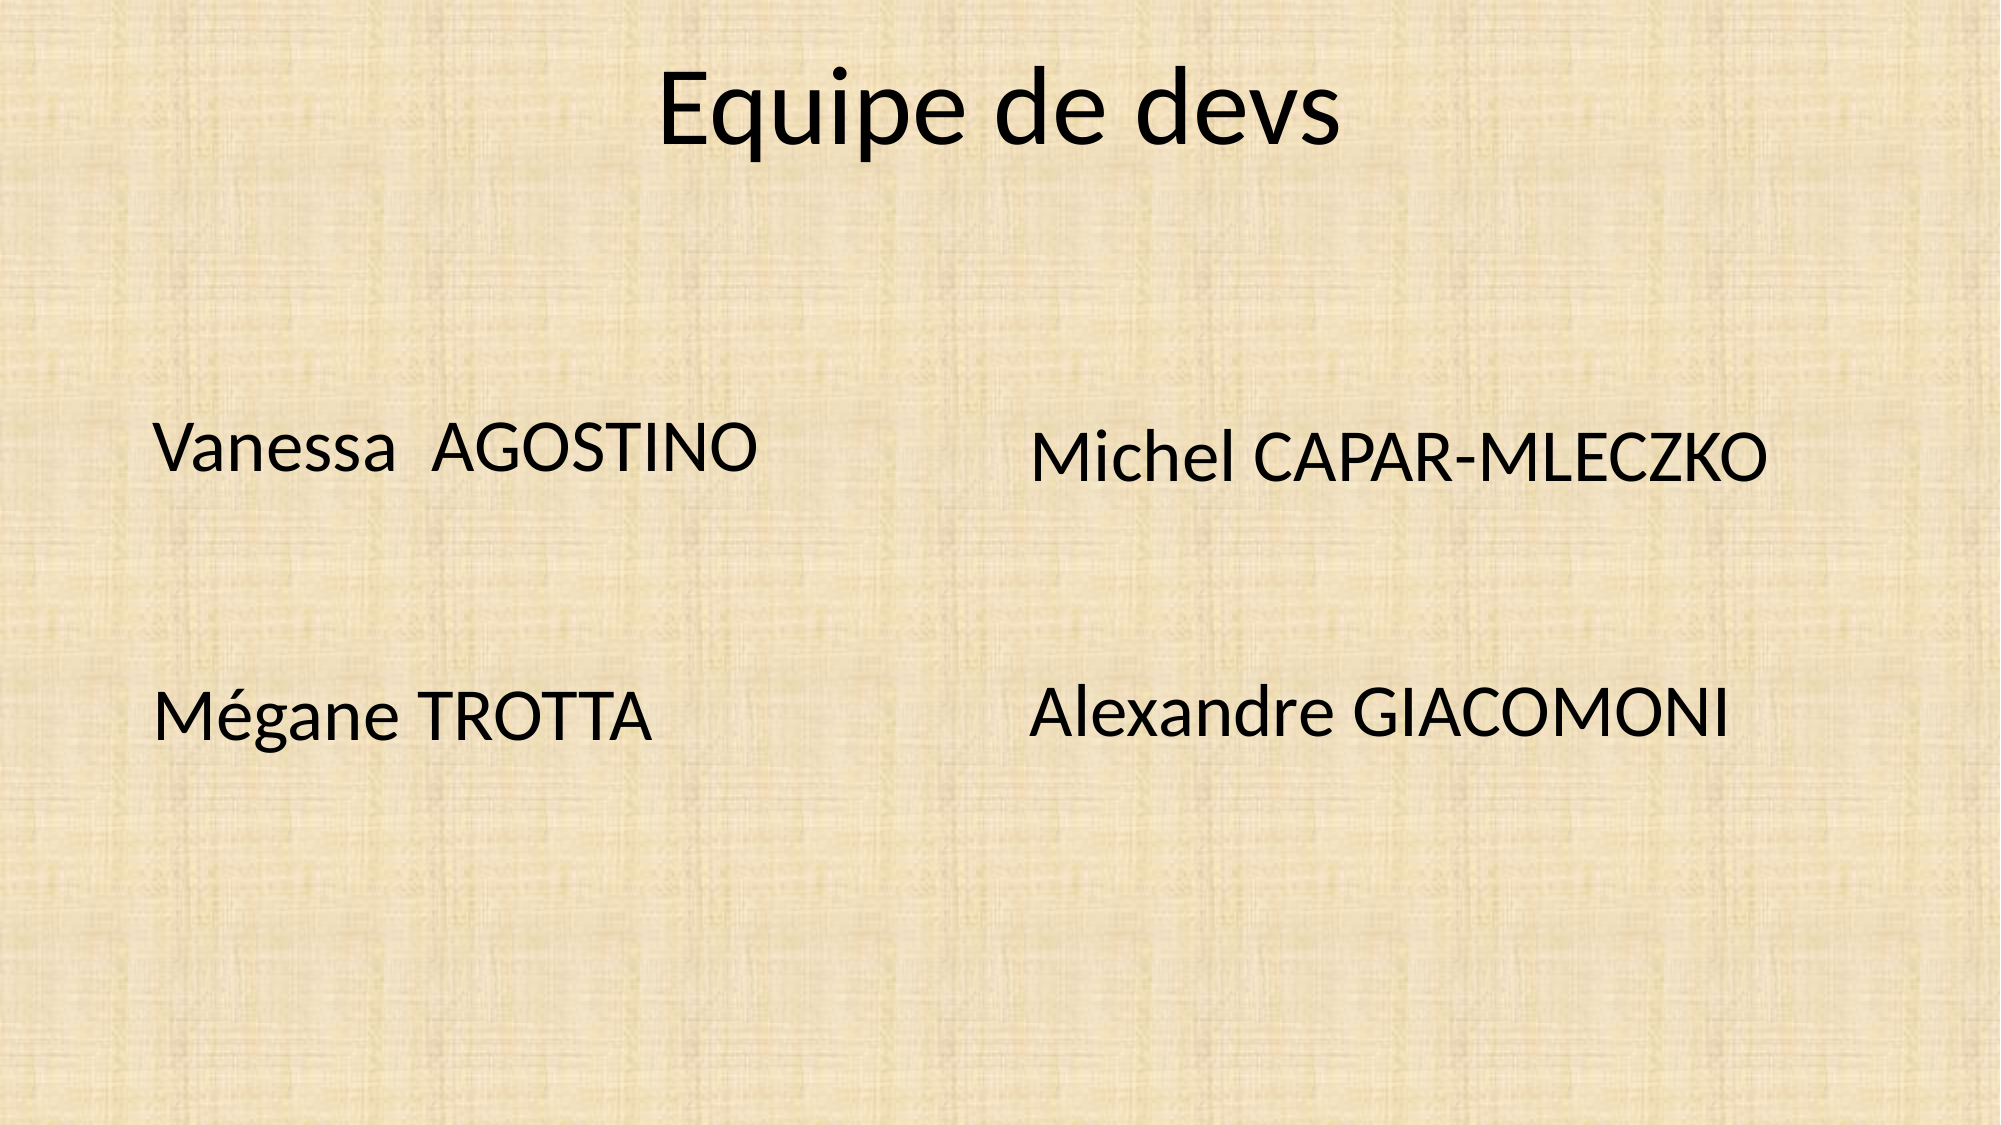

# Equipe de devs
Vanessa  AGOSTINO

Mégane TROTTA

Michel CAPAR-MLECZKO

Alexandre GIACOMONI